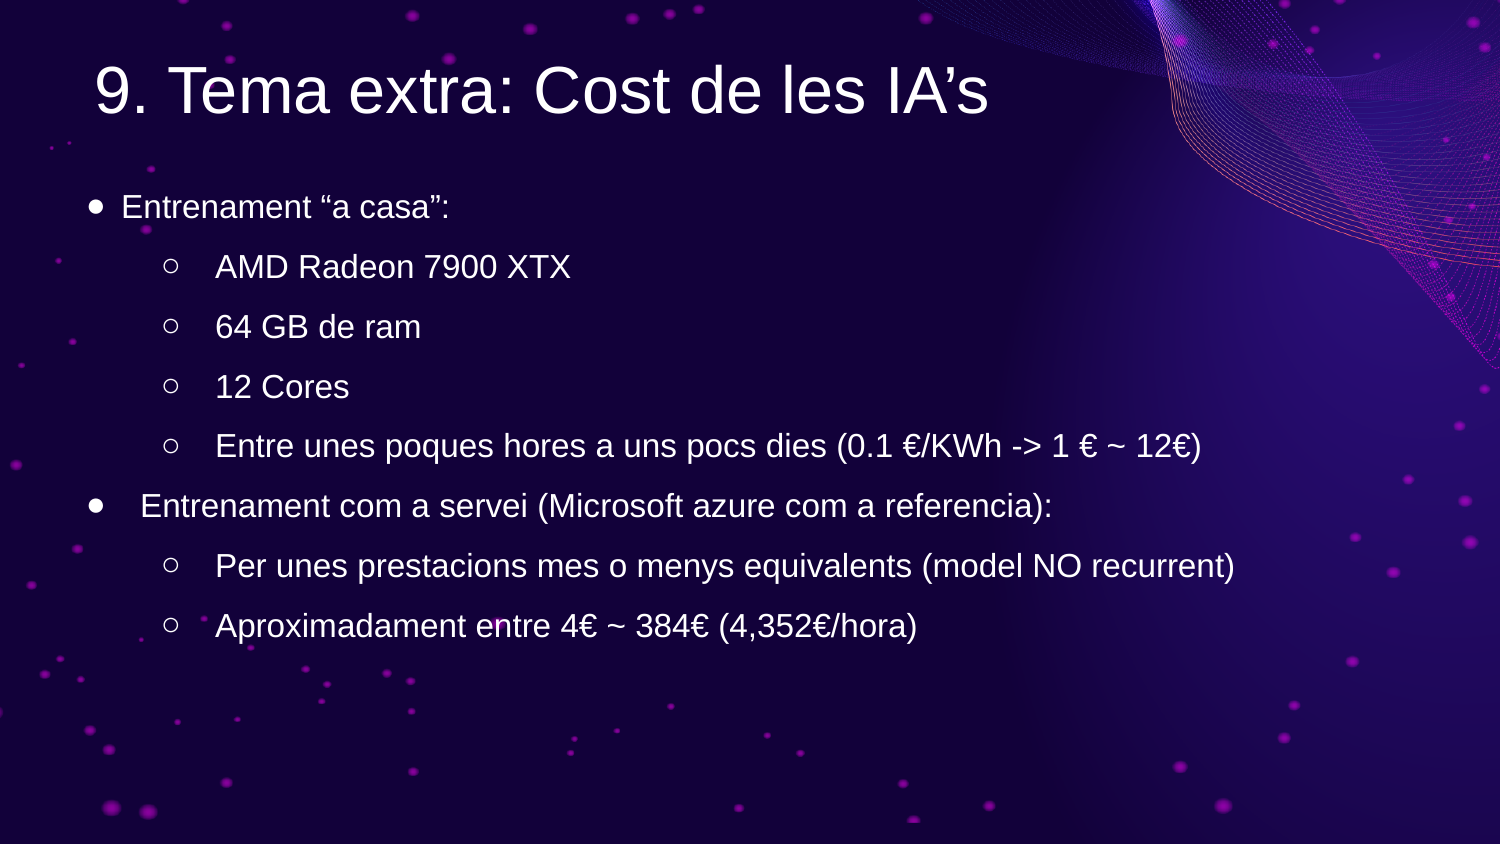

# 9. Tema extra: Cost de les IA’s
Entrenament “a casa”:
AMD Radeon 7900 XTX
64 GB de ram
12 Cores
Entre unes poques hores a uns pocs dies (0.1 €/KWh -> 1 € ~ 12€)
Entrenament com a servei (Microsoft azure com a referencia):
Per unes prestacions mes o menys equivalents (model NO recurrent)
Aproximadament entre 4€ ~ 384€ (4,352€/hora)